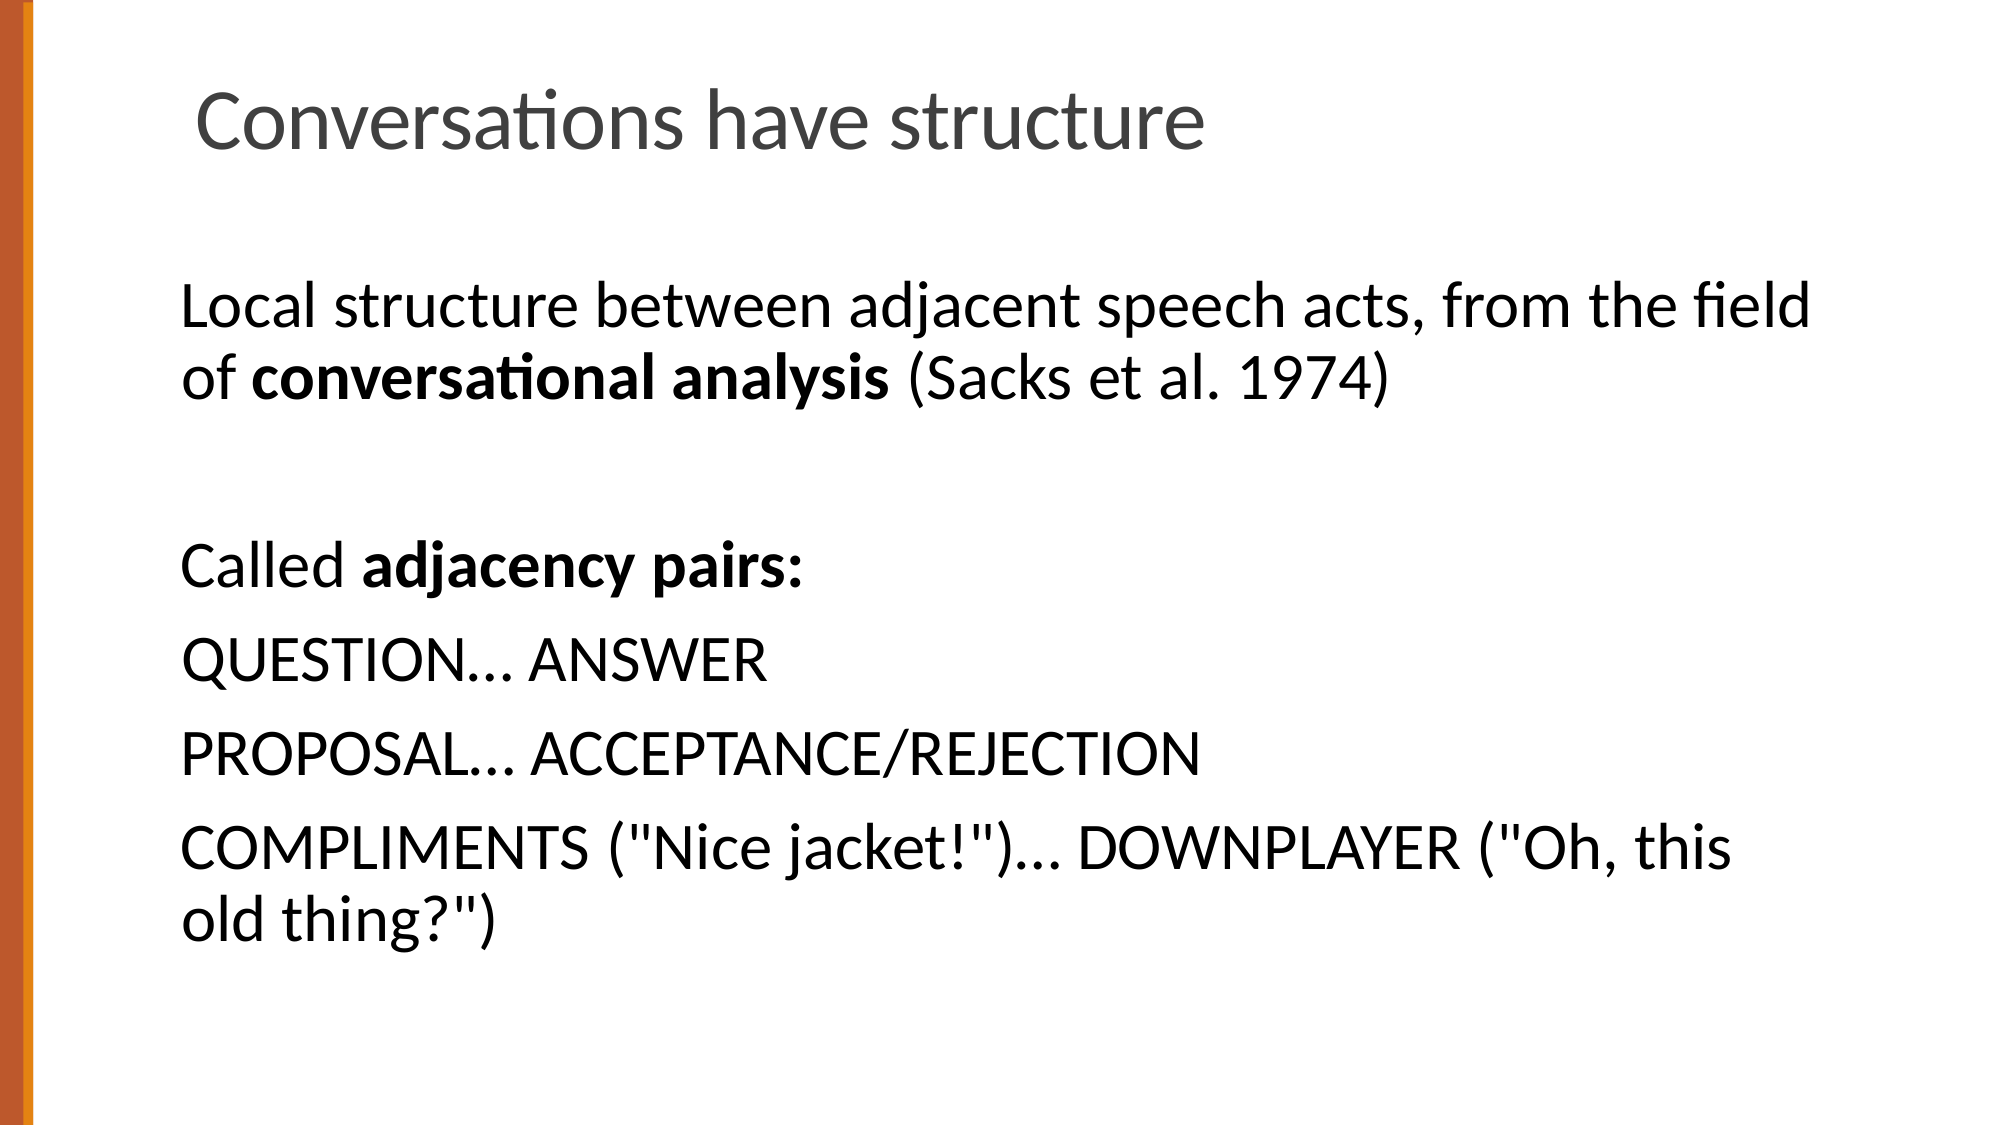

# Conversations have structure
Local structure between adjacent speech acts, from the field of conversational analysis (Sacks et al. 1974)

Called adjacency pairs:
	Question… Answer
Proposal… Acceptance/Rejection
Compliments ("Nice jacket!")… Downplayer ("Oh, this old thing?")